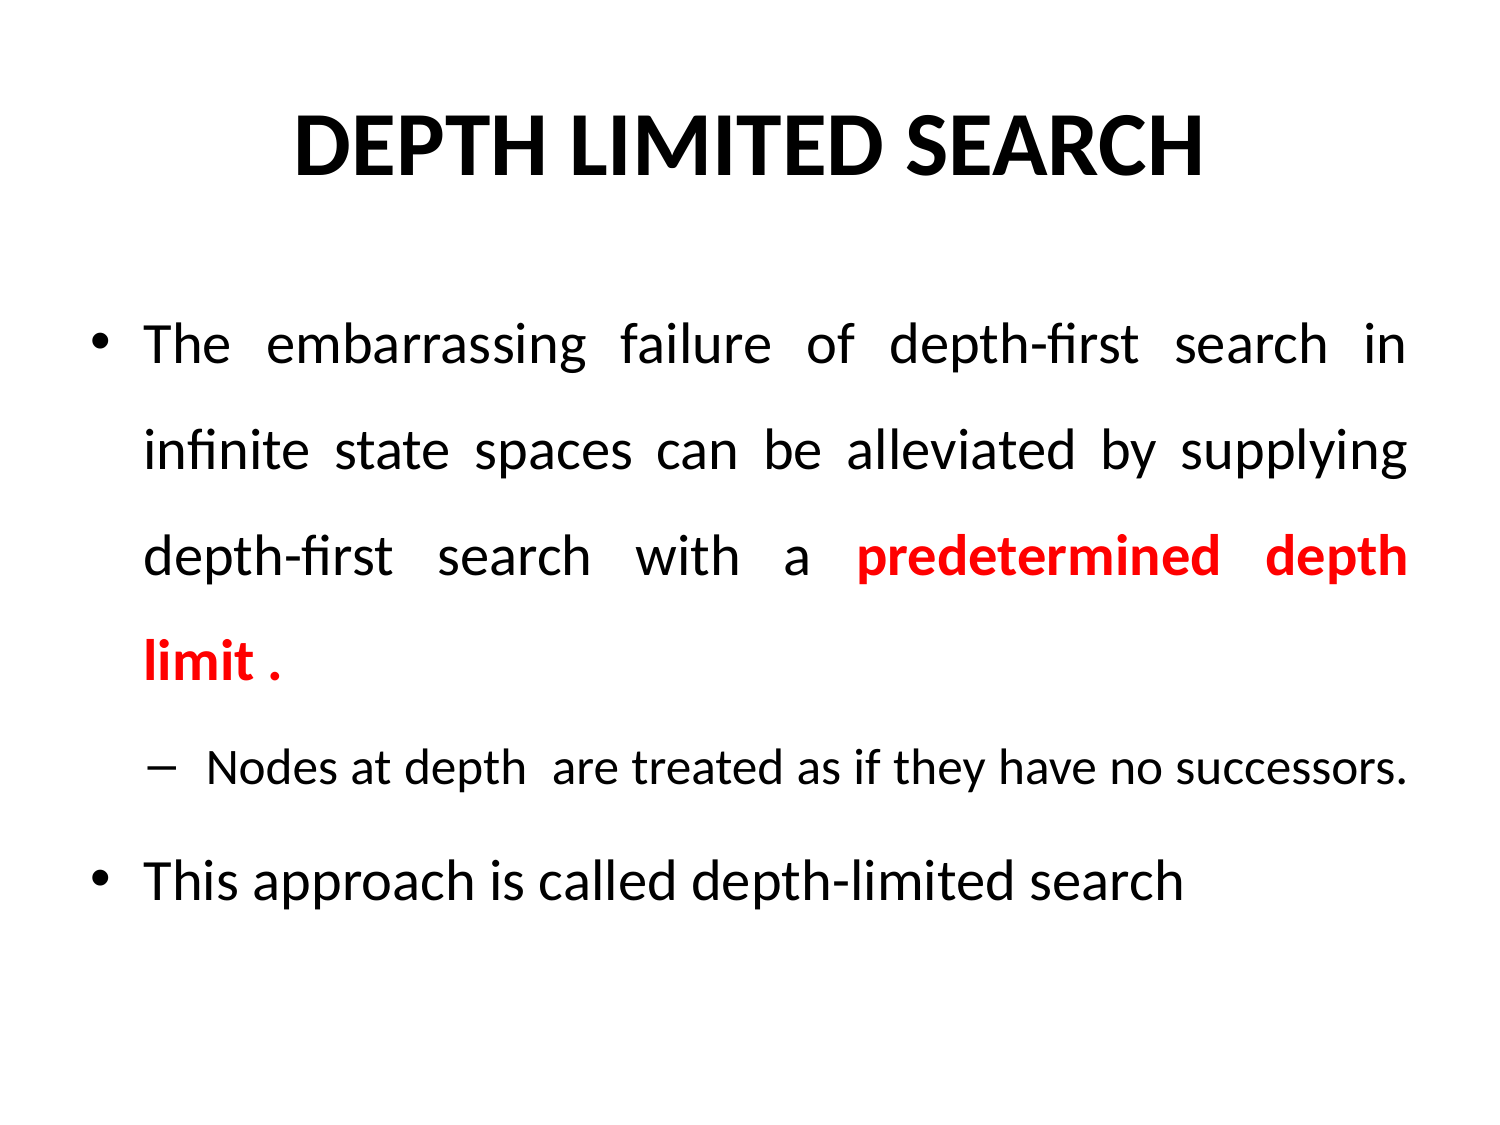

# DEPTH LIMITED SEARCH
The embarrassing failure of depth-ﬁrst search in inﬁnite state spaces can be alleviated by supplying depth-ﬁrst search with a predetermined depth limit .
Nodes at depth  are treated as if they have no successors.
This approach is called depth-limited search